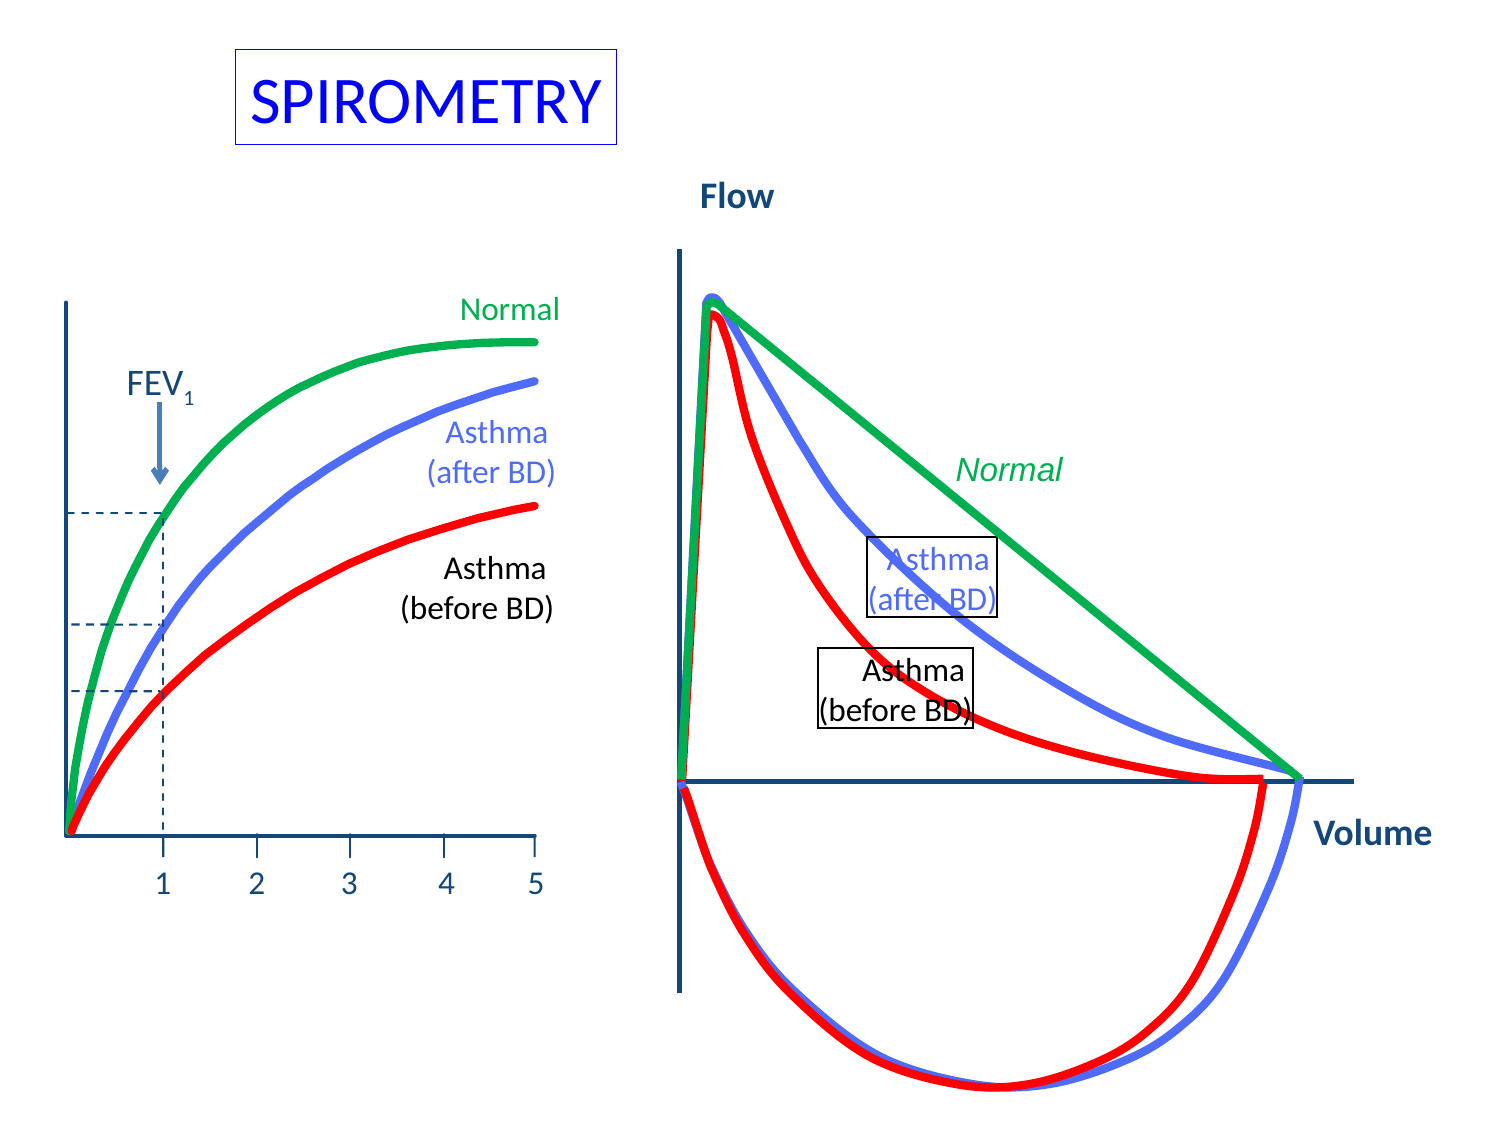

SPIROMETRY
Flow

Normal
Asthma
(after BD)
Asthma
(before BD)

Volume
Normal

FEV1

Asthma
(after BD)

Asthma
(before BD)

1
2
3
4
5